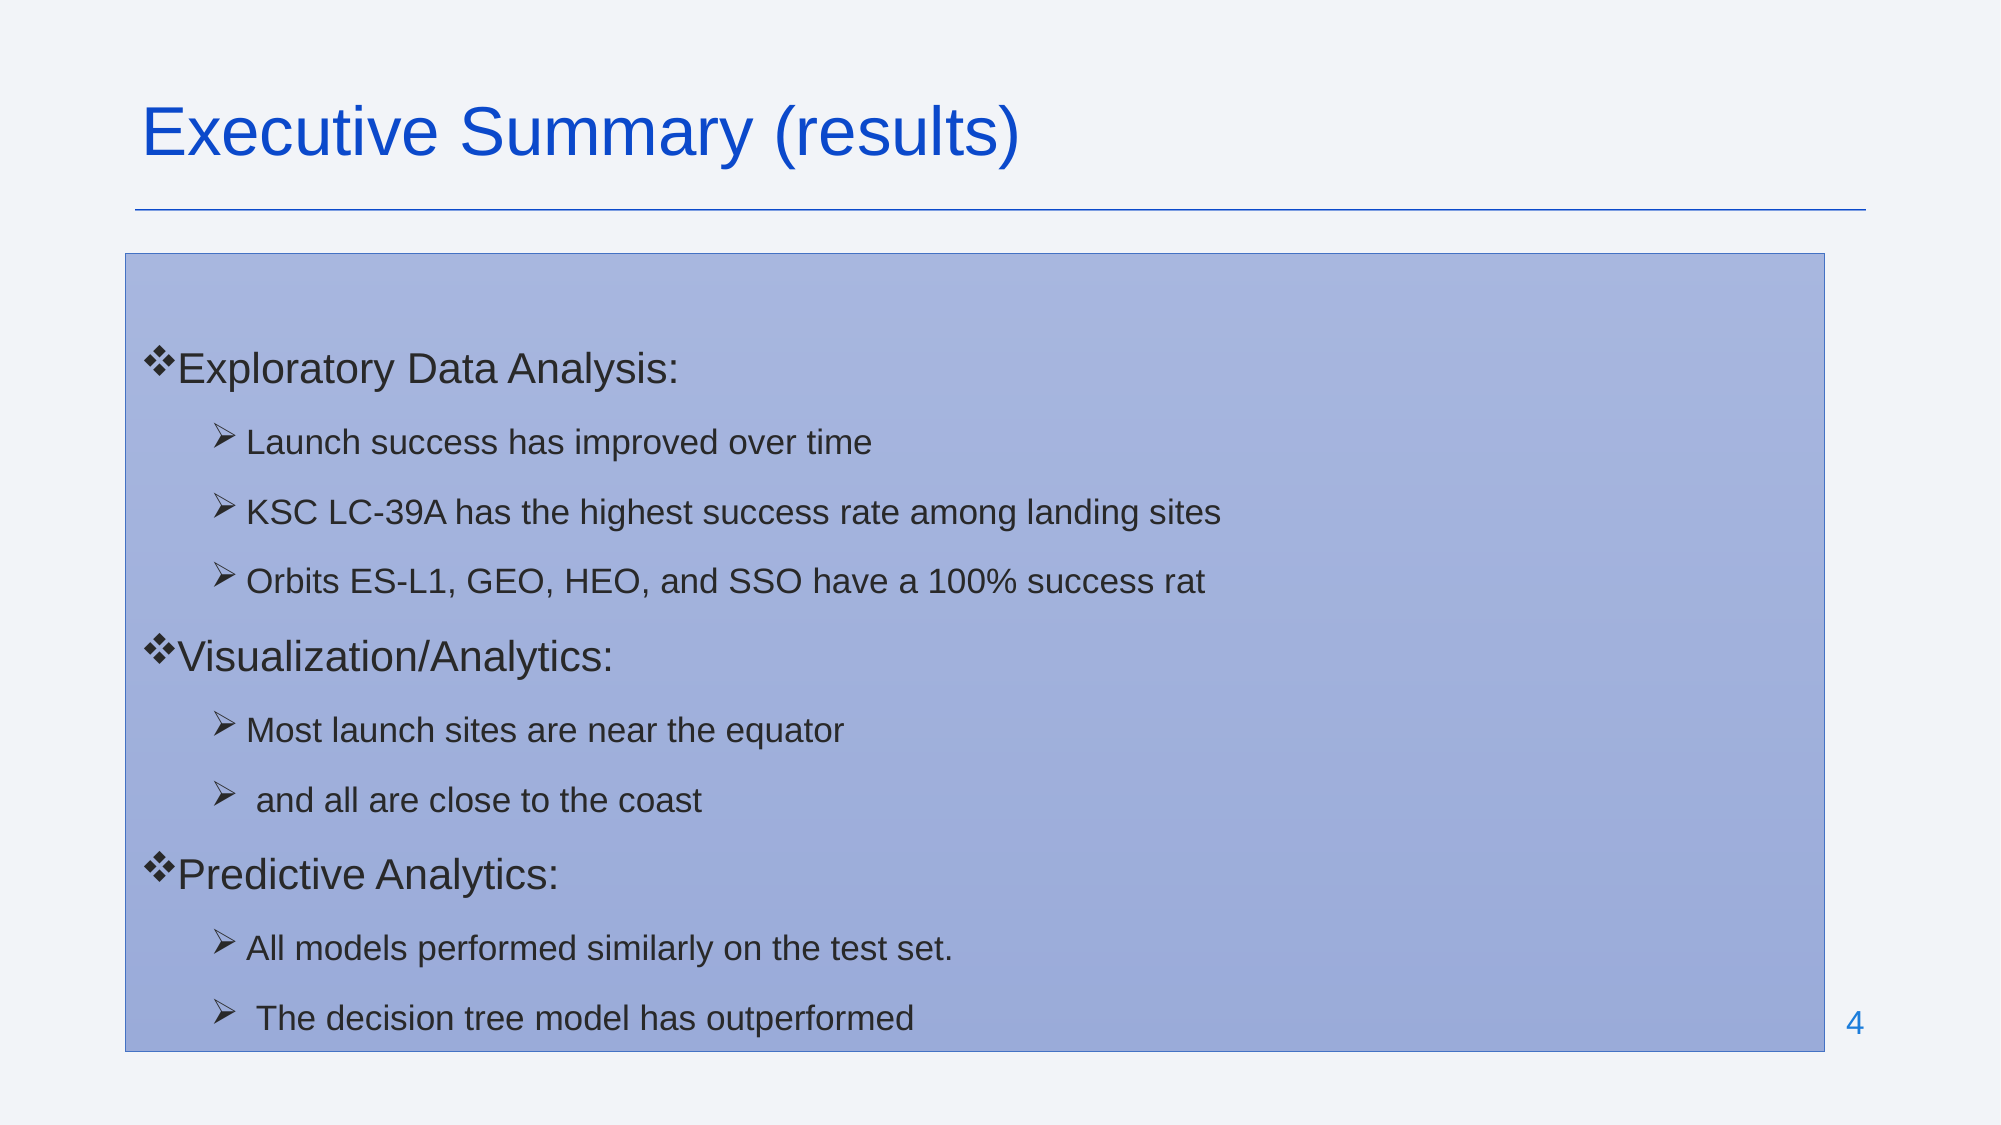

Executive Summary (results)

Exploratory Data Analysis:
Launch success has improved over time
KSC LC-39A has the highest success rate among landing sites
Orbits ES-L1, GEO, HEO, and SSO have a 100% success rat
Visualization/Analytics:
Most launch sites are near the equator
 and all are close to the coast
Predictive Analytics:
All models performed similarly on the test set.
 The decision tree model has outperformed
4